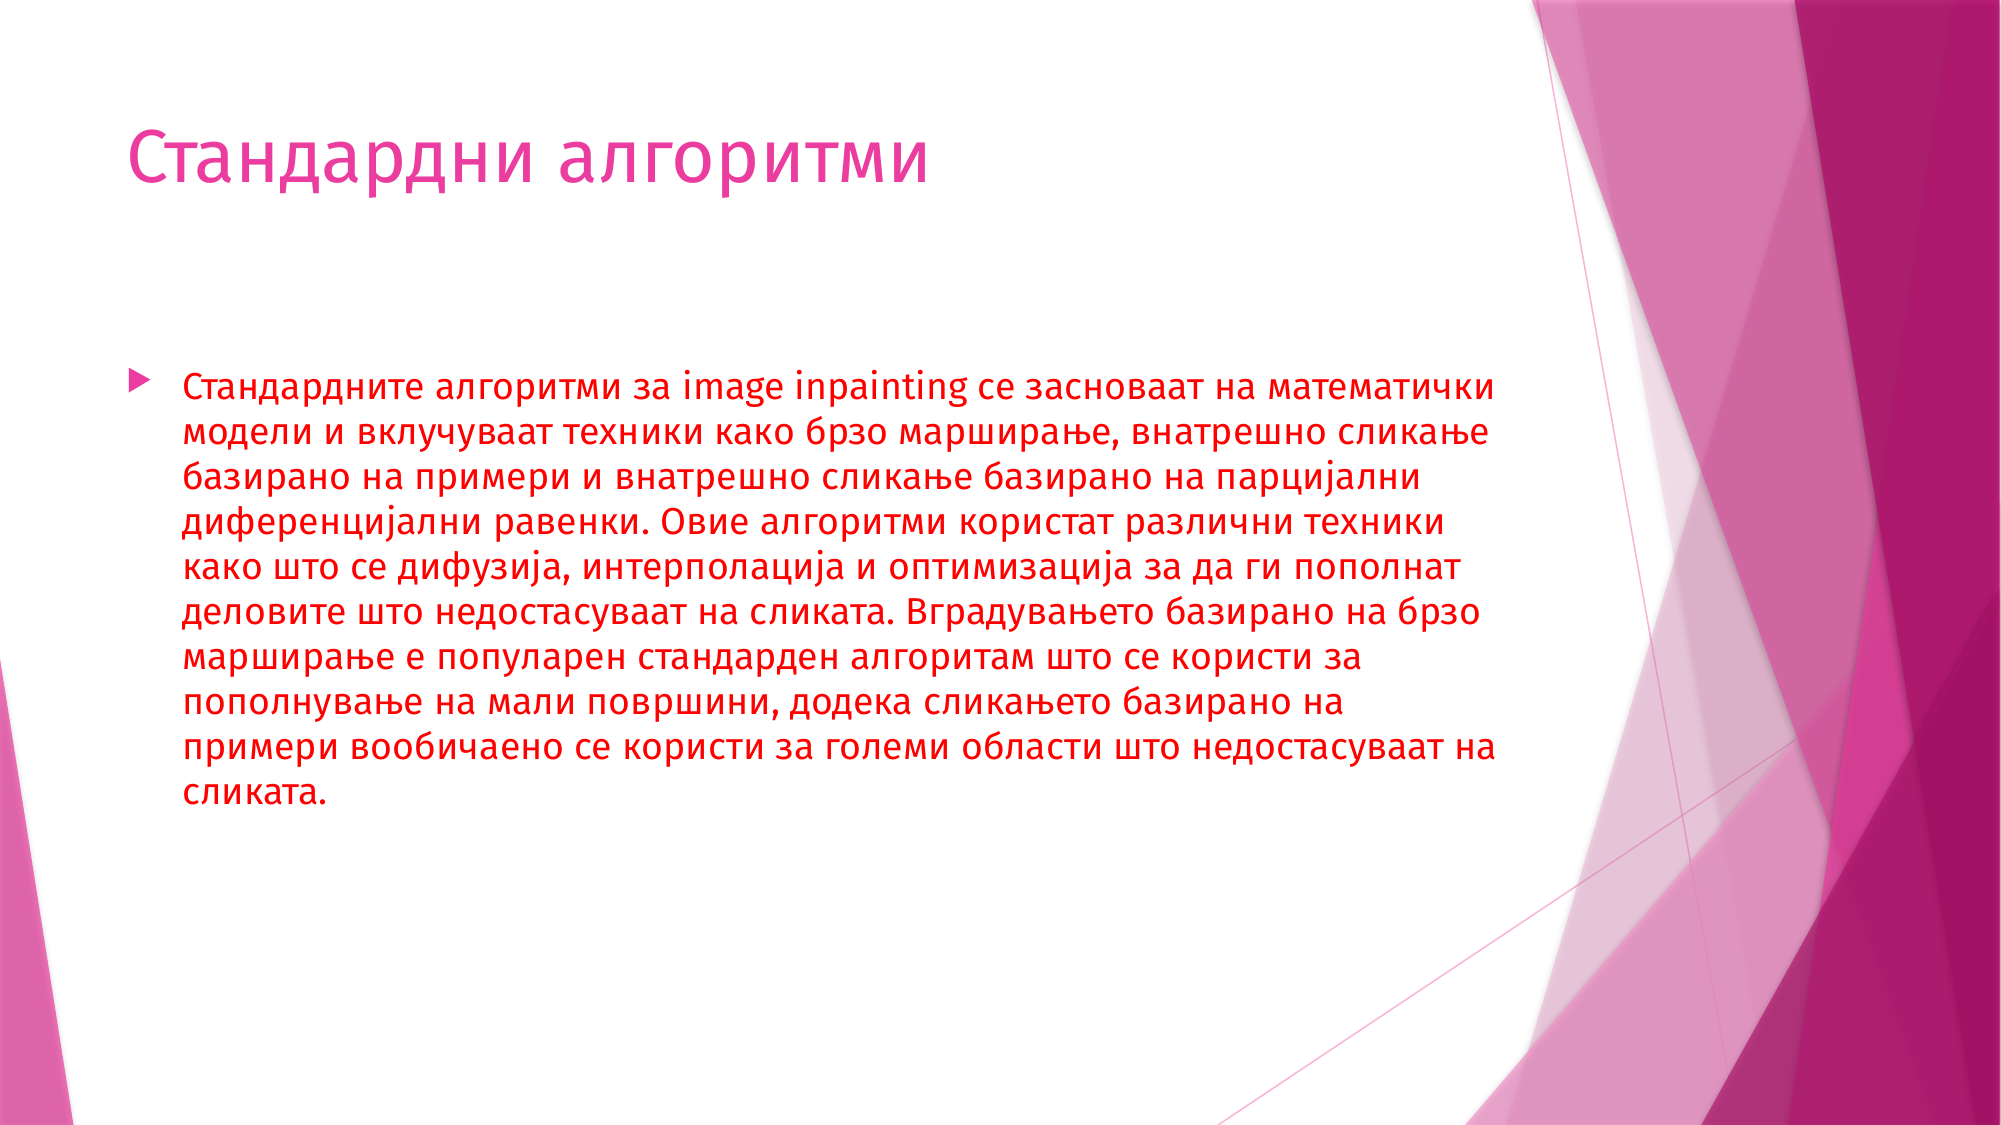

# Стандардни алгоритми
Стандардните алгоритми за image inpainting се засноваат на математички модели и вклучуваат техники како брзо марширање, внатрешно сликање базирано на примери и внатрешно сликање базирано на парцијални диференцијални равенки. Овие алгоритми користат различни техники како што се дифузија, интерполација и оптимизација за да ги пополнат деловите што недостасуваат на сликата. Вградувањето базирано на брзо марширање е популарен стандарден алгоритам што се користи за пополнување на мали површини, додека сликањето базирано на примери вообичаено се користи за големи области што недостасуваат на сликата.